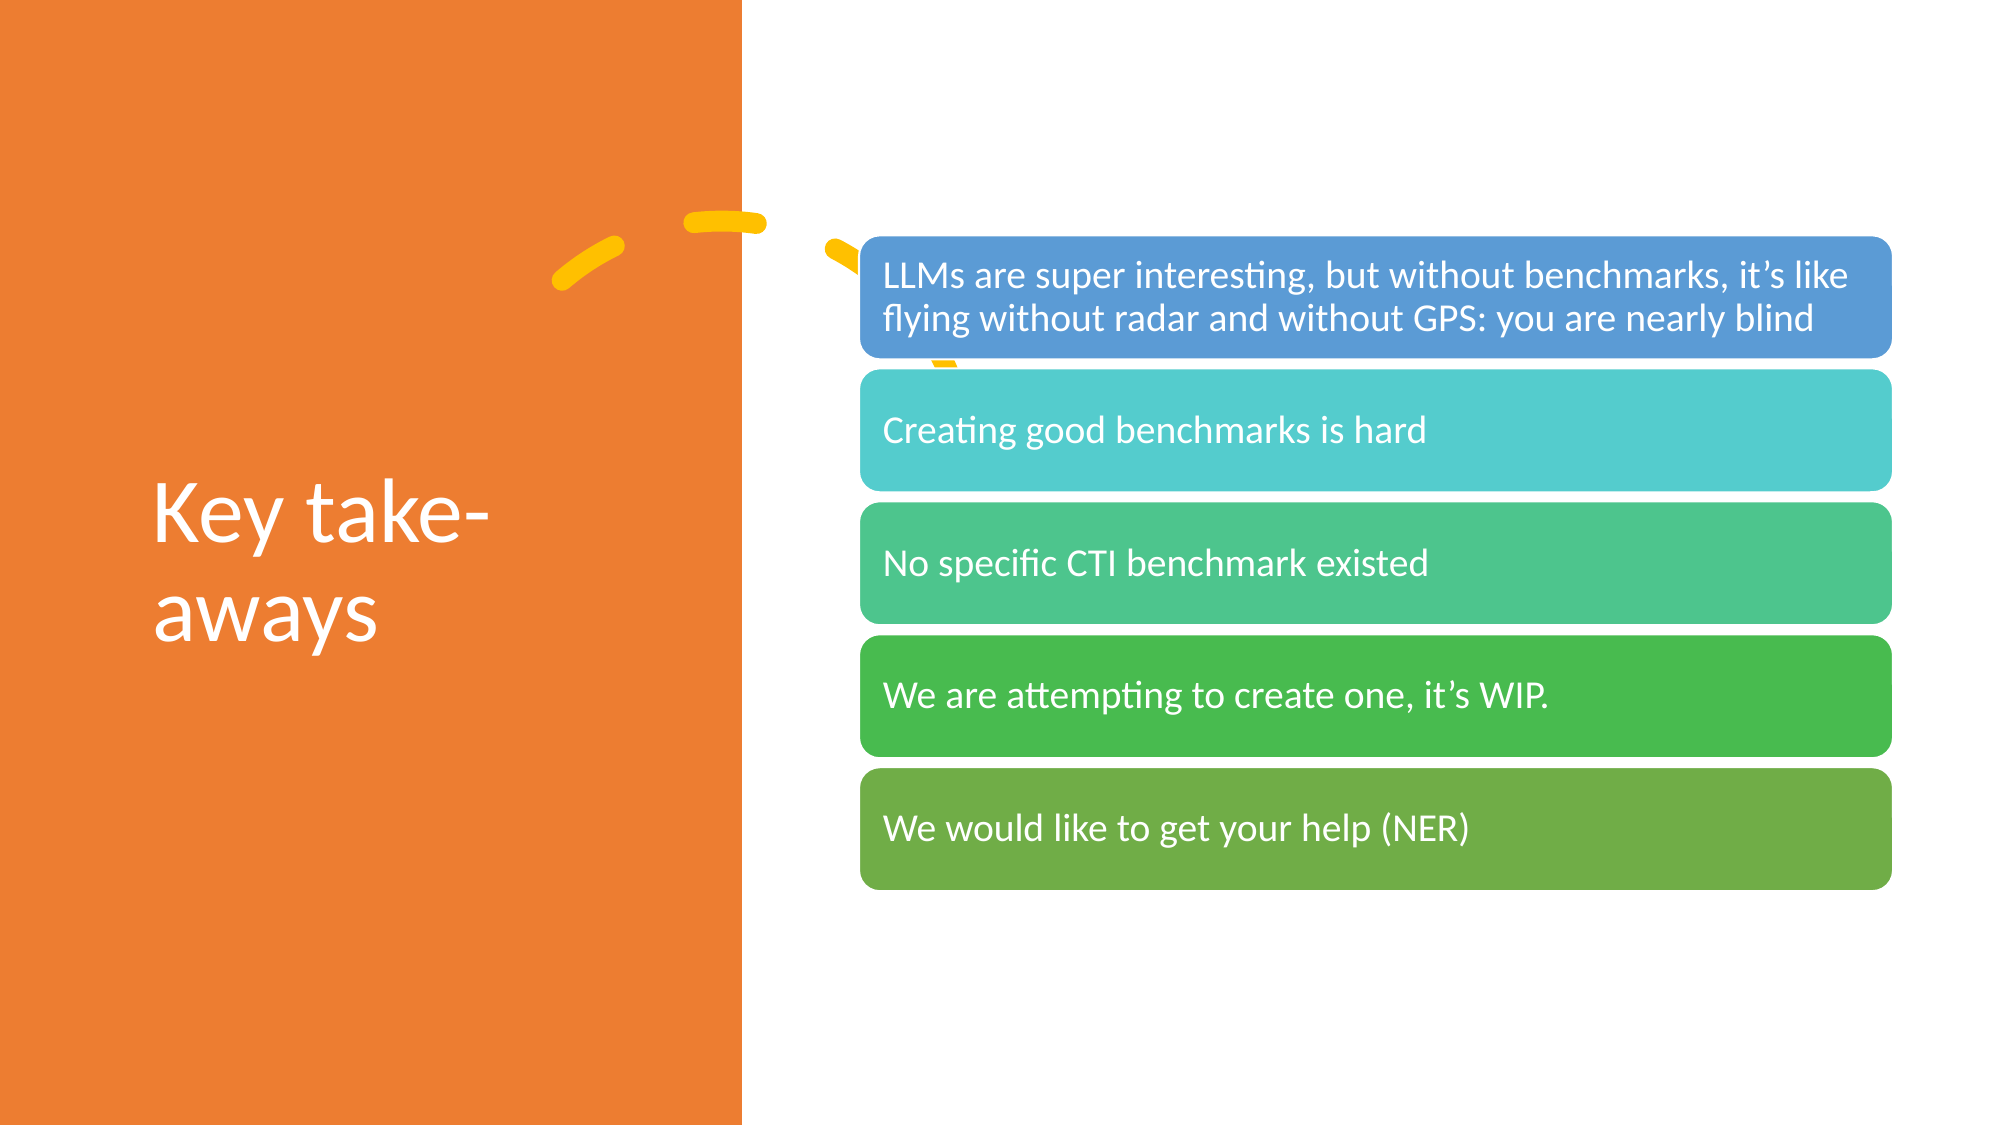

# Key take-aways
LLMs are super interesting, but without benchmarks, it’s like flying without radar and without GPS: you are nearly blind
Creating good benchmarks is hard
No specific CTI benchmark existed
We are attempting to create one, it’s WIP.
We would like to get your help (NER)